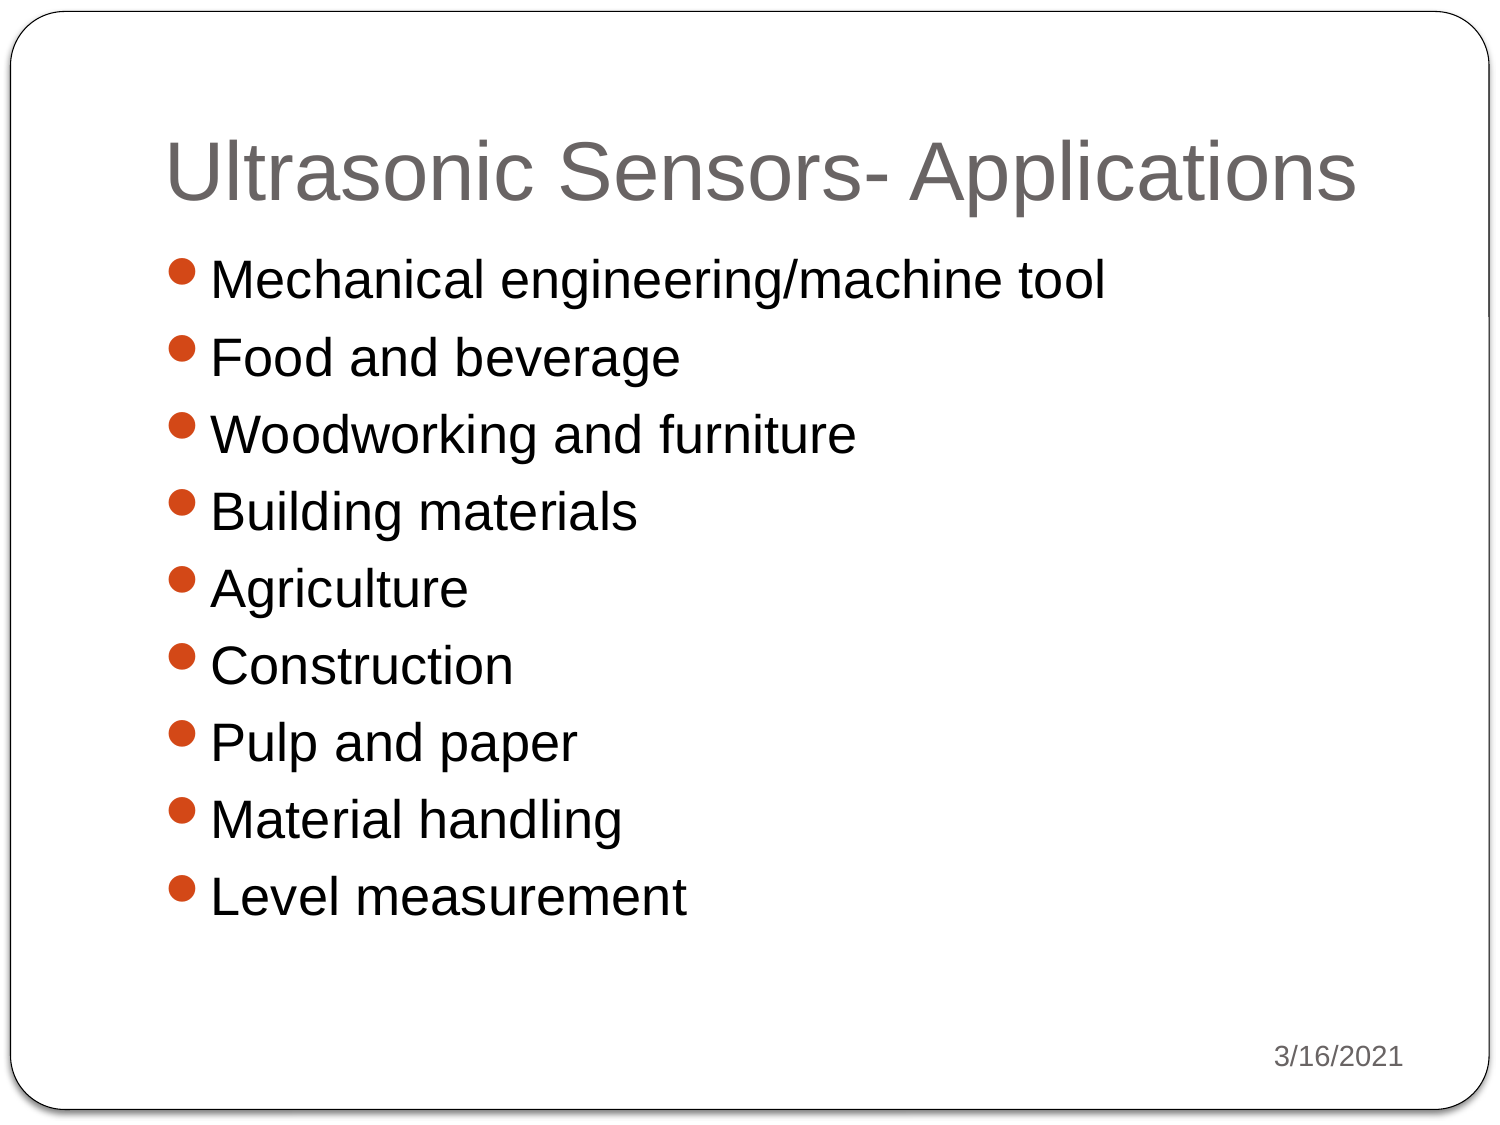

# Ultrasonic Sensors- Applications
Mechanical engineering/machine tool
Food and beverage
Woodworking and furniture
Building materials
Agriculture
Construction
Pulp and paper
Material handling
Level measurement
3/16/2021